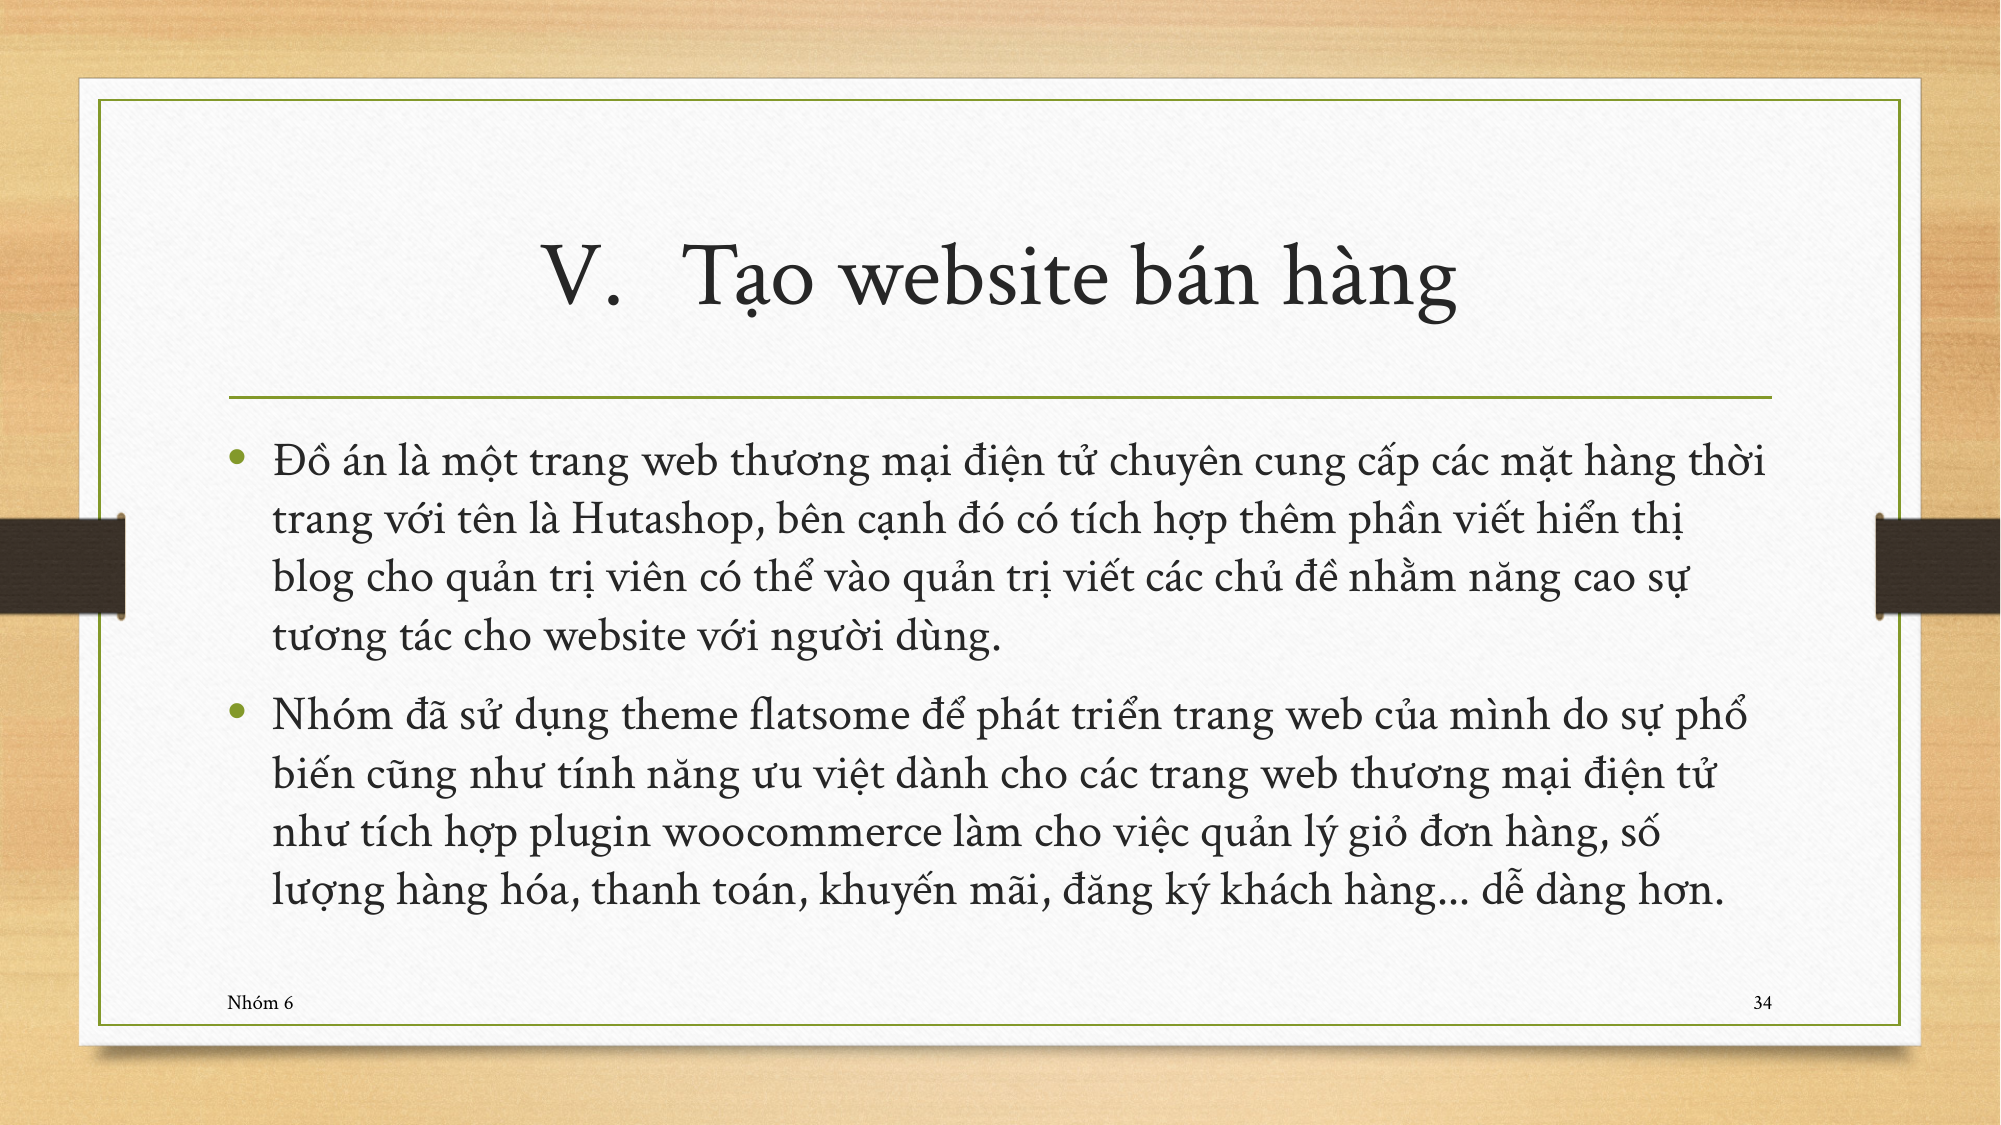

# Tạo website bán hàng
Đồ án là một trang web thương mại điện tử chuyên cung cấp các mặt hàng thời trang với tên là Hutashop, bên cạnh đó có tích hợp thêm phần viết hiển thị blog cho quản trị viên có thể vào quản trị viết các chủ đề nhằm năng cao sự tương tác cho website với người dùng.
Nhóm đã sử dụng theme flatsome để phát triển trang web của mình do sự phổ biến cũng như tính năng ưu việt dành cho các trang web thương mại điện tử như tích hợp plugin woocommerce làm cho việc quản lý giỏ đơn hàng, số lượng hàng hóa, thanh toán, khuyến mãi, đăng ký khách hàng... dễ dàng hơn.

Nhóm 6
34